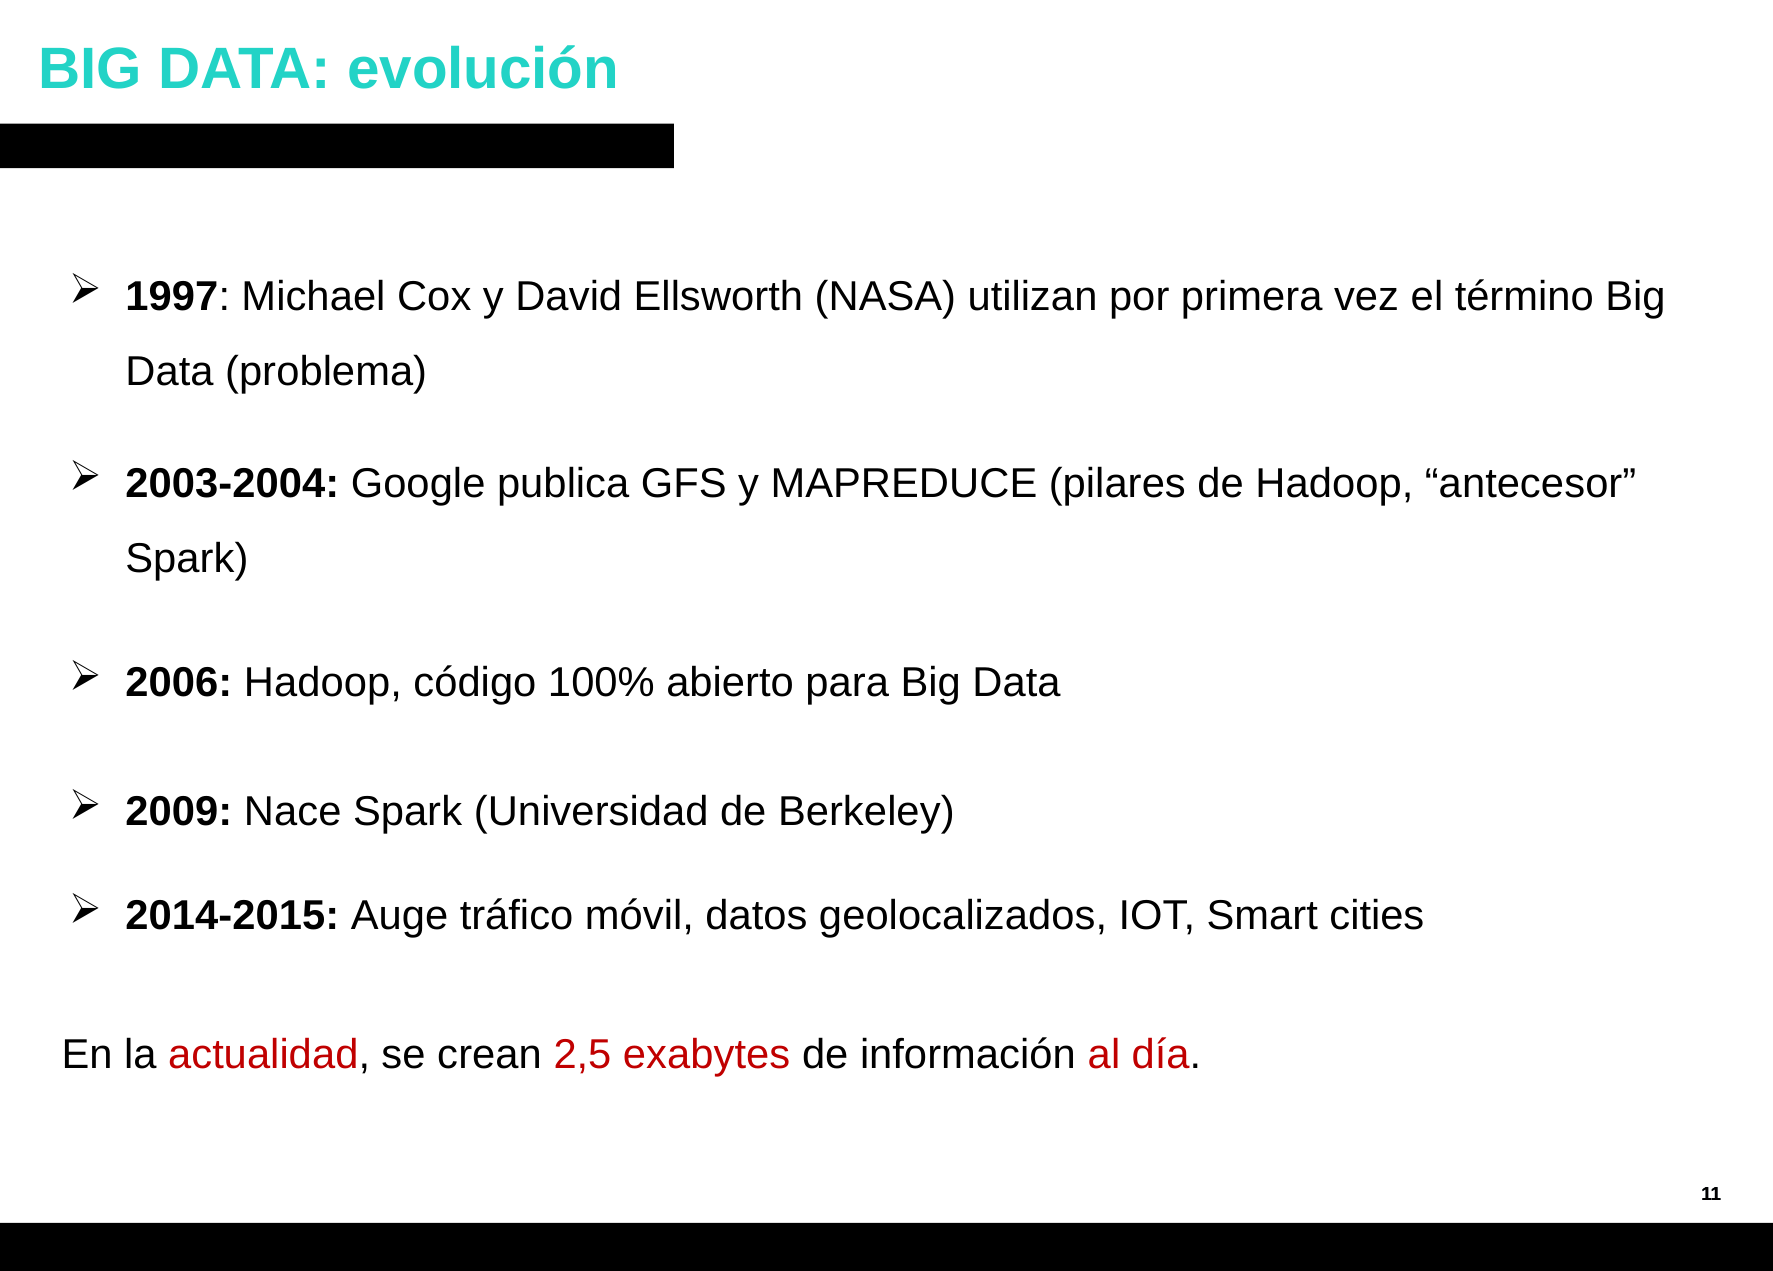

# BIG DATA: evolución

1997: Michael Cox y David Ellsworth (NASA) utilizan por primera vez el término Big Data (problema)
2003-2004: Google publica GFS y MAPREDUCE (pilares de Hadoop, “antecesor” Spark)
2006: Hadoop, código 100% abierto para Big Data
2009: Nace Spark (Universidad de Berkeley)
2014-2015: Auge tráfico móvil, datos geolocalizados, IOT, Smart cities
En la actualidad, se crean 2,5 exabytes de información al día.
11